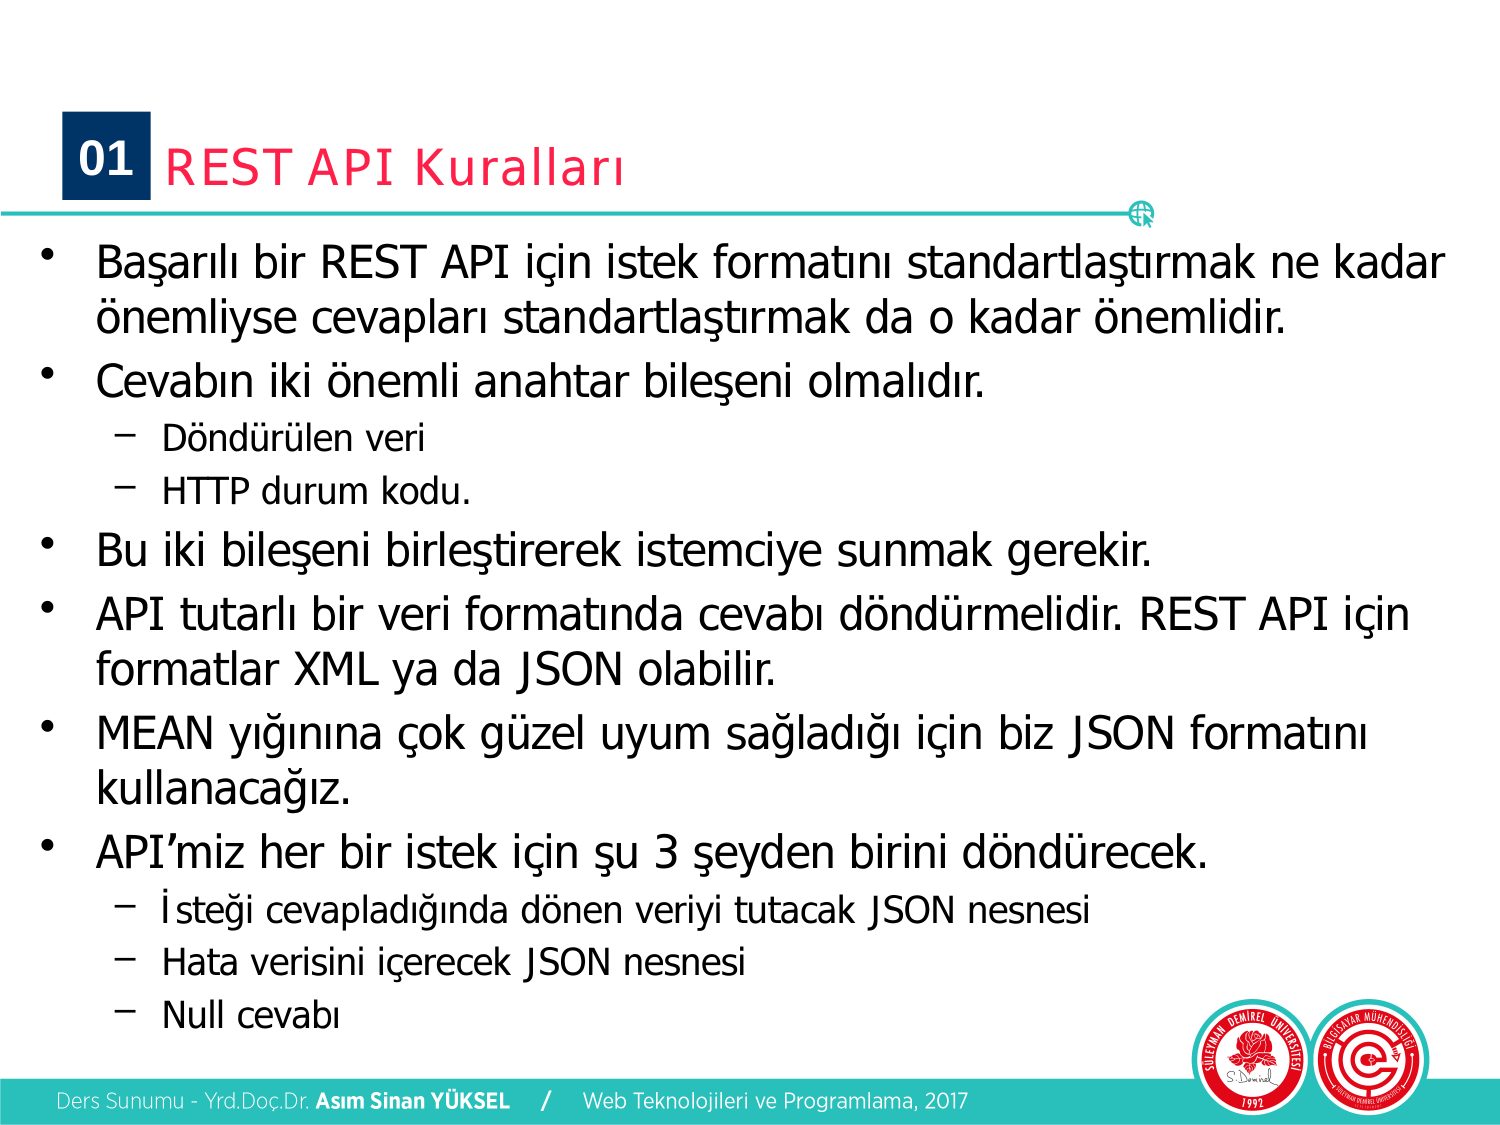

01
# REST API Kuralları
Başarılı bir REST API için istek formatını standartlaştırmak ne kadar önemliyse cevapları standartlaştırmak da o kadar önemlidir.
Cevabın iki önemli anahtar bileşeni olmalıdır.
Döndürülen veri
HTTP durum kodu.
Bu iki bileşeni birleştirerek istemciye sunmak gerekir.
API tutarlı bir veri formatında cevabı döndürmelidir. REST API için formatlar XML ya da JSON olabilir.
MEAN yığınına çok güzel uyum sağladığı için biz JSON formatını kullanacağız.
API’miz her bir istek için şu 3 şeyden birini döndürecek.
İsteği cevapladığında dönen veriyi tutacak JSON nesnesi
Hata verisini içerecek JSON nesnesi
Null cevabı